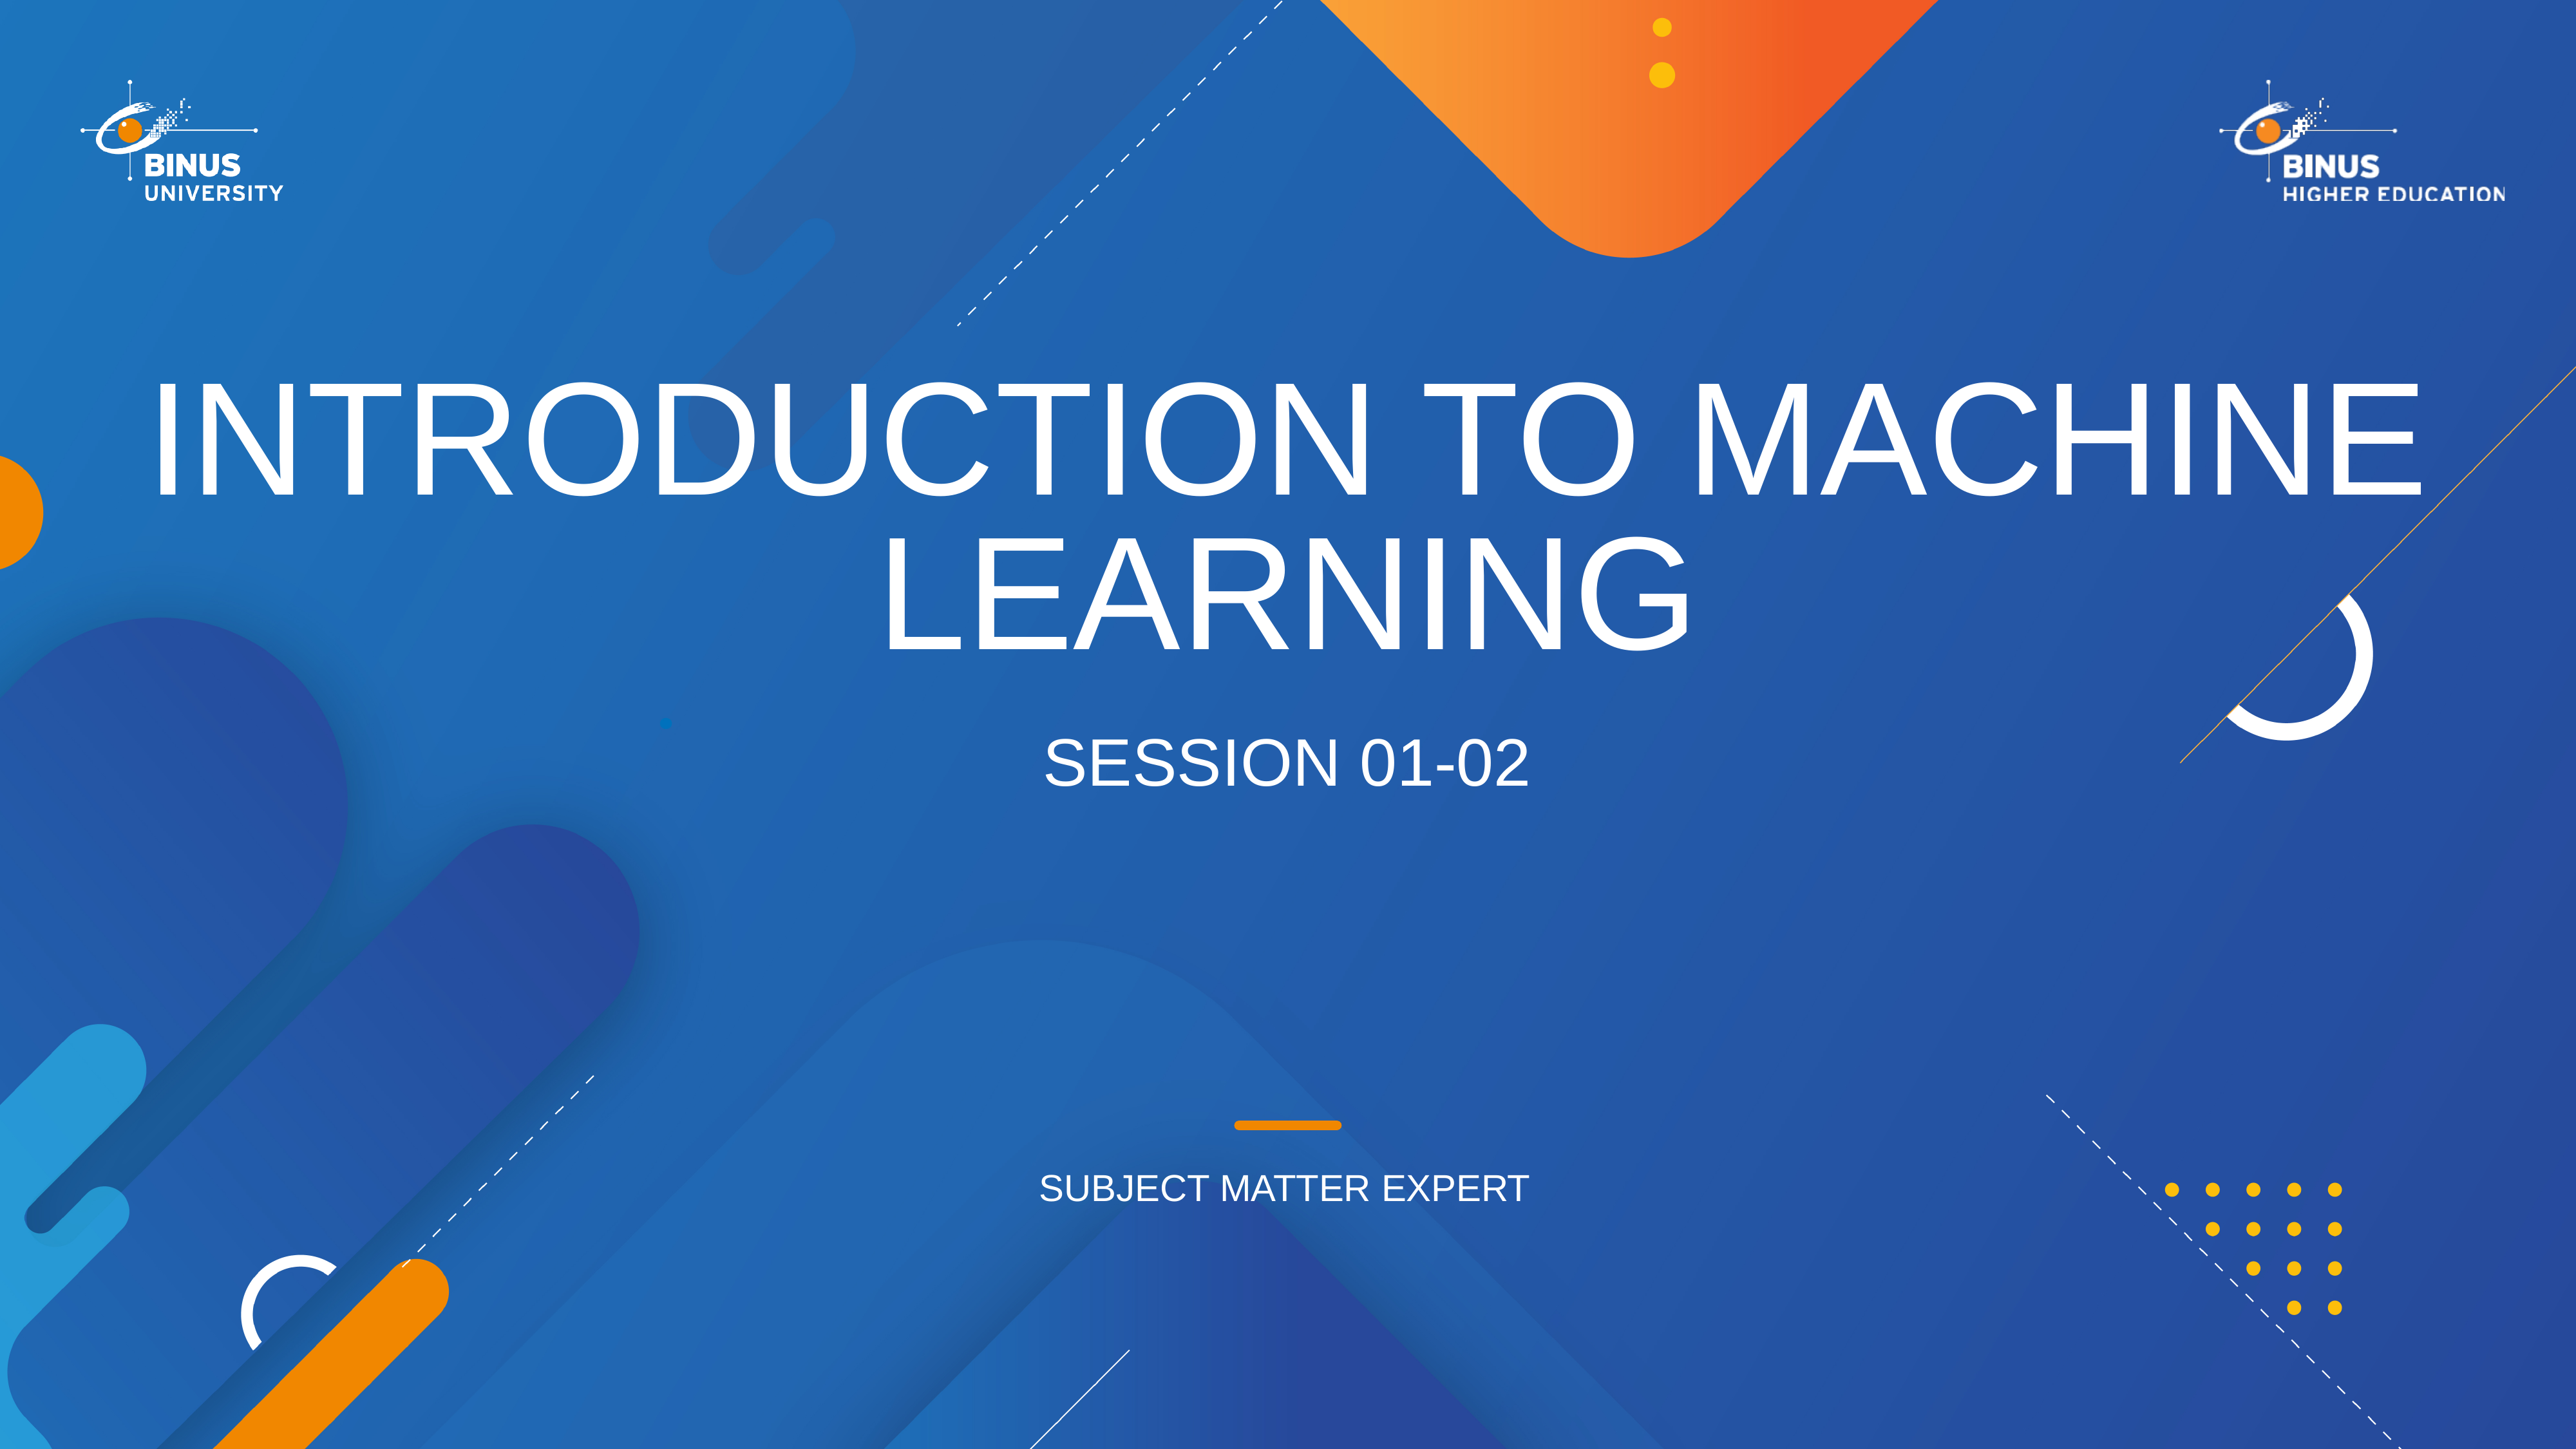

# Introduction to Machine Learning
Session 01-02